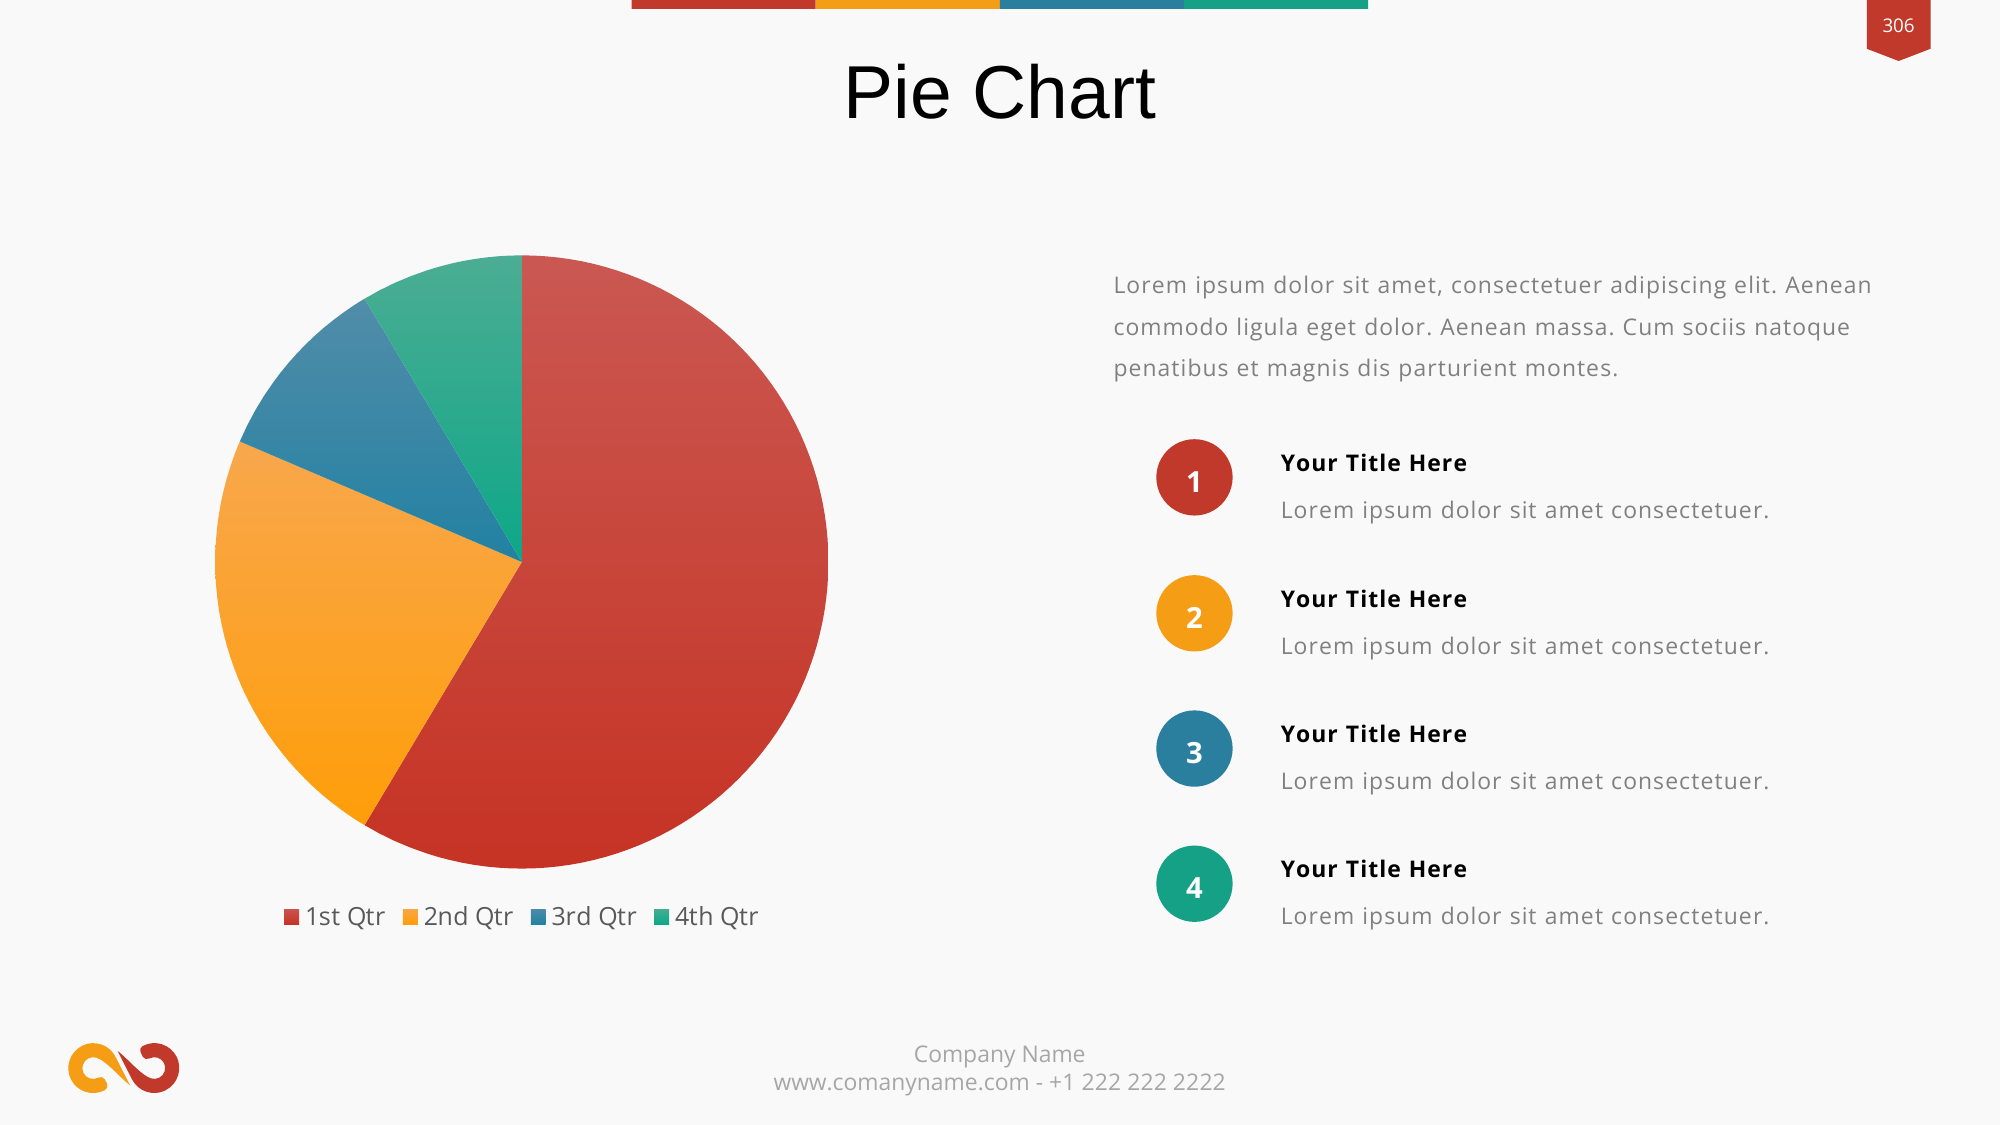

Pie Chart

### Chart

| Category | Sales |
|---|---|
| 1st Qtr | 8.2 |
| 2nd Qtr | 3.2 |
| 3rd Qtr | 1.4 |
| 4th Qtr | 1.2 |
Lorem ipsum dolor sit amet, consectetuer adipiscing elit. Aenean commodo ligula eget dolor. Aenean massa. Cum sociis natoque penatibus et magnis dis parturient montes.
Your Title Here
1
Lorem ipsum dolor sit amet consectetuer.
Your Title Here
2
Lorem ipsum dolor sit amet consectetuer.
Your Title Here
3
Lorem ipsum dolor sit amet consectetuer.
Your Title Here
4
Lorem ipsum dolor sit amet consectetuer.